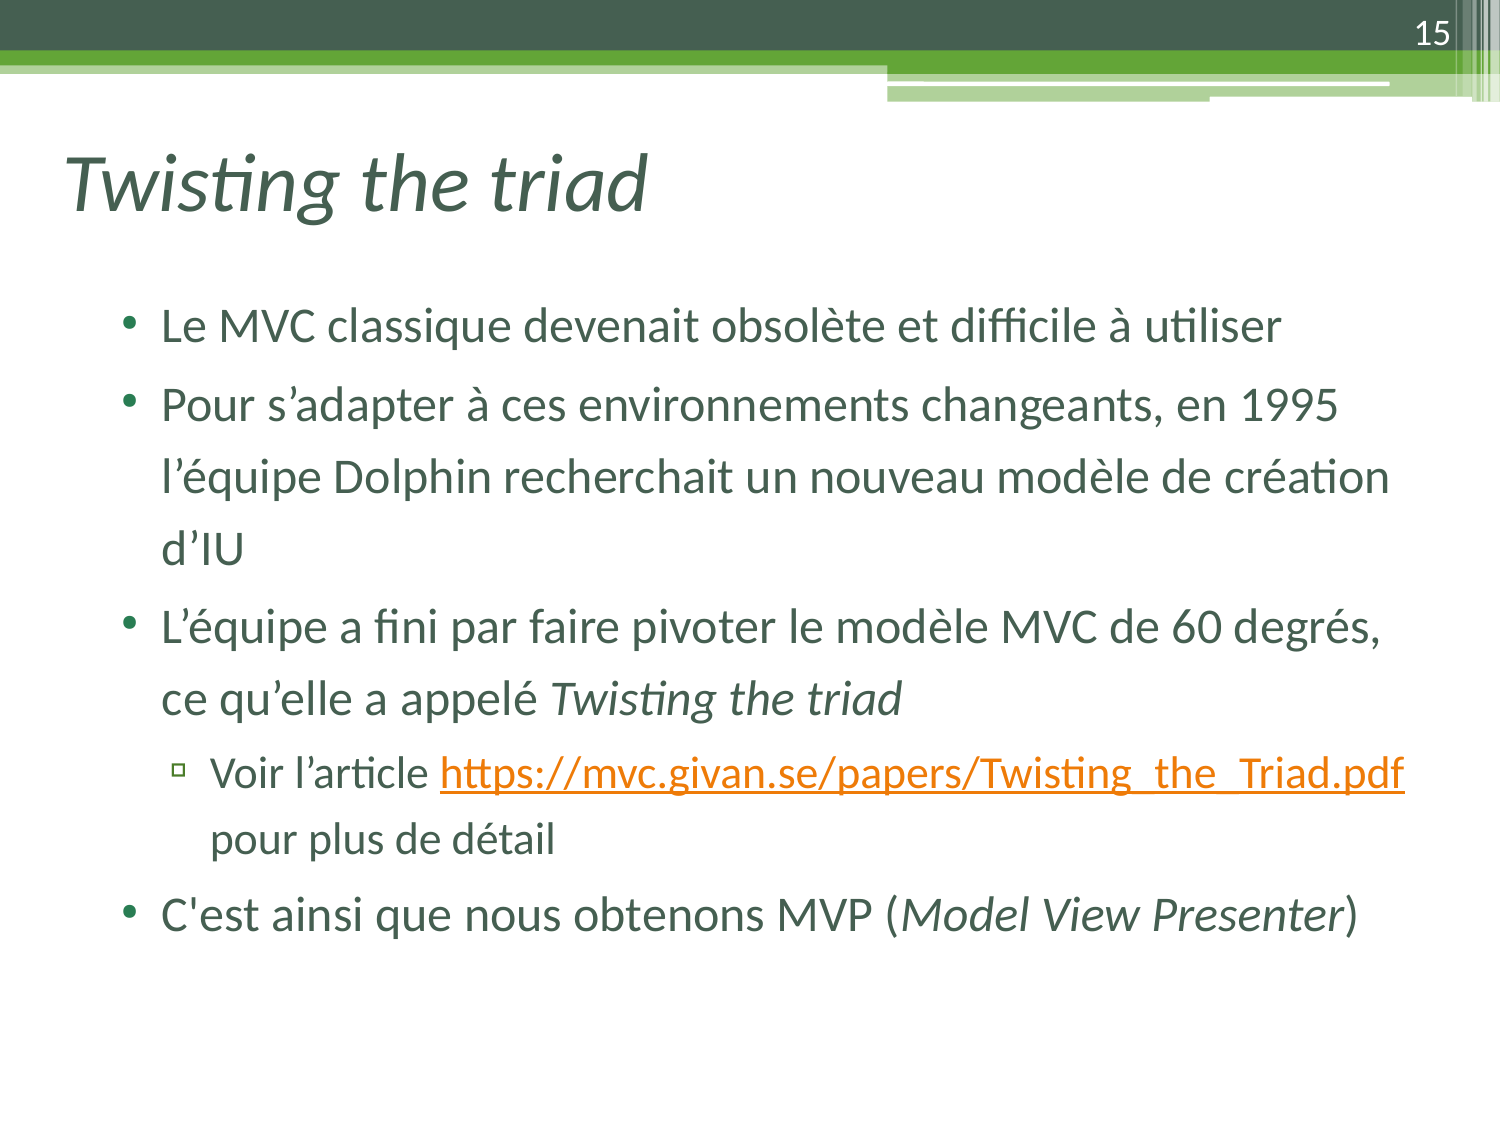

15
# Twisting the triad
Le MVC classique devenait obsolète et difficile à utiliser
Pour s’adapter à ces environnements changeants, en 1995 l’équipe Dolphin recherchait un nouveau modèle de création d’IU
L’équipe a fini par faire pivoter le modèle MVC de 60 degrés, ce qu’elle a appelé Twisting the triad
Voir l’article https://mvc.givan.se/papers/Twisting_the_Triad.pdf pour plus de détail
C'est ainsi que nous obtenons MVP (Model View Presenter)